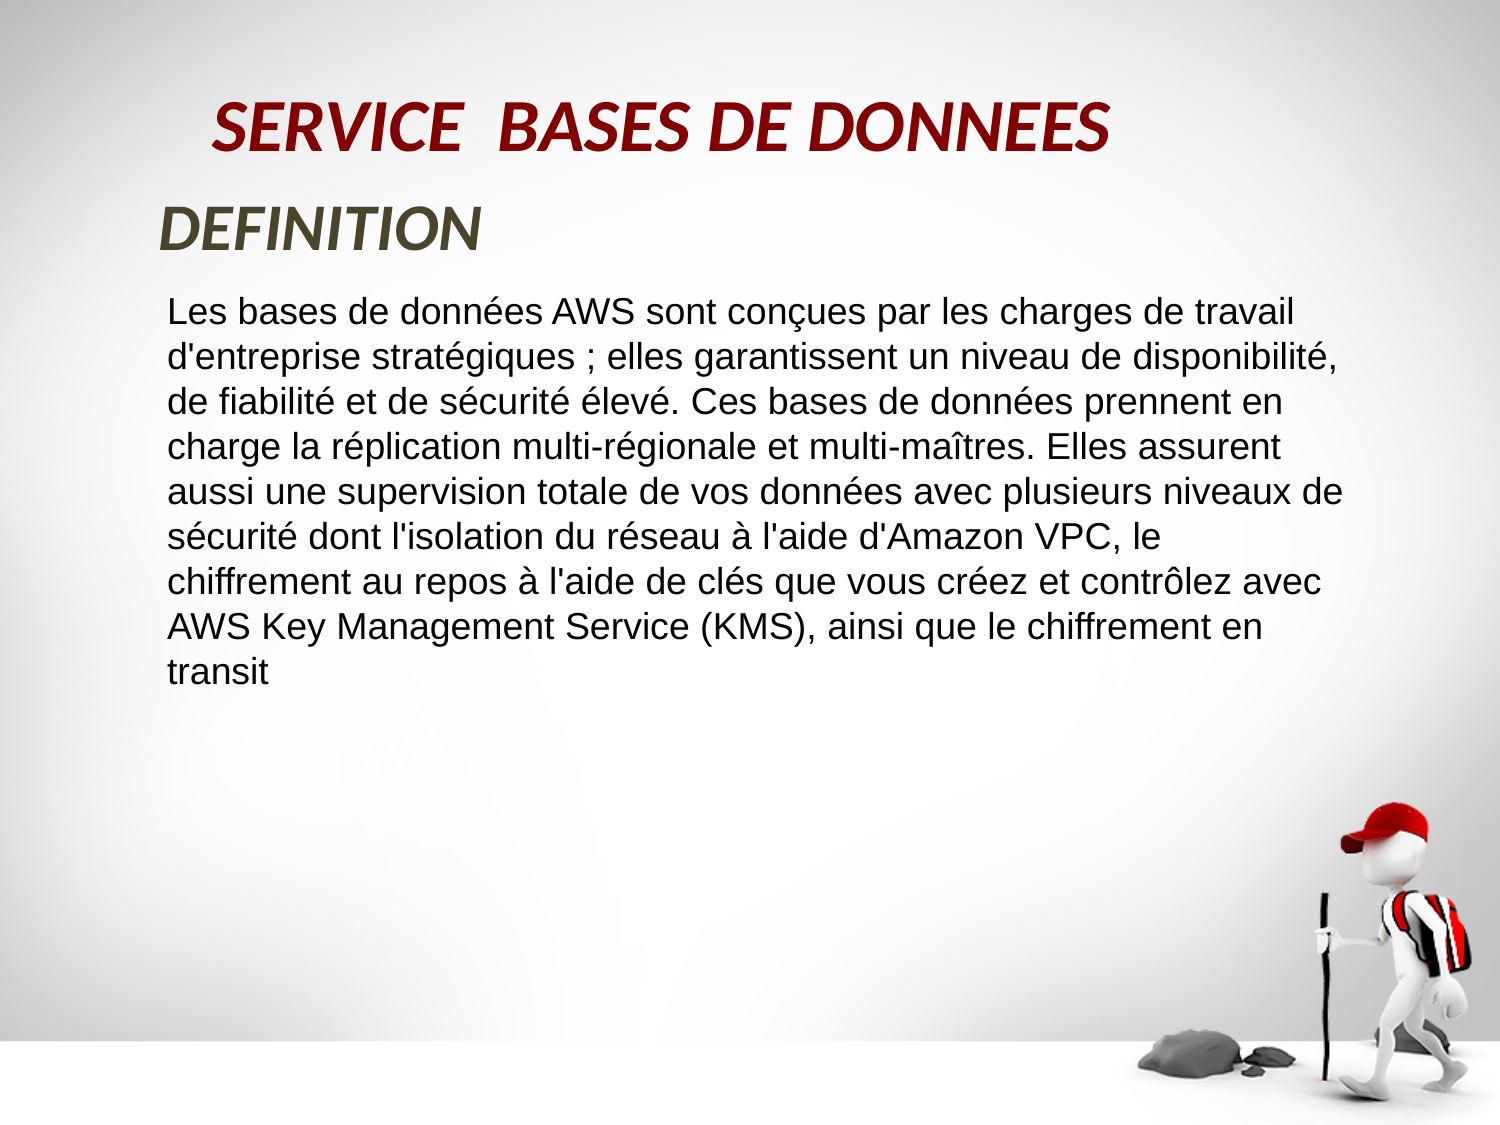

SERVICE  BASES DE DONNEES

DEFINITION
Les bases de données AWS sont conçues par les charges de travail d'entreprise stratégiques ; elles garantissent un niveau de disponibilité, de fiabilité et de sécurité élevé. Ces bases de données prennent en charge la réplication multi-régionale et multi-maîtres. Elles assurent aussi une supervision totale de vos données avec plusieurs niveaux de sécurité dont l'isolation du réseau à l'aide d'Amazon VPC, le chiffrement au repos à l'aide de clés que vous créez et contrôlez avec AWS Key Management Service (KMS), ainsi que le chiffrement en transit